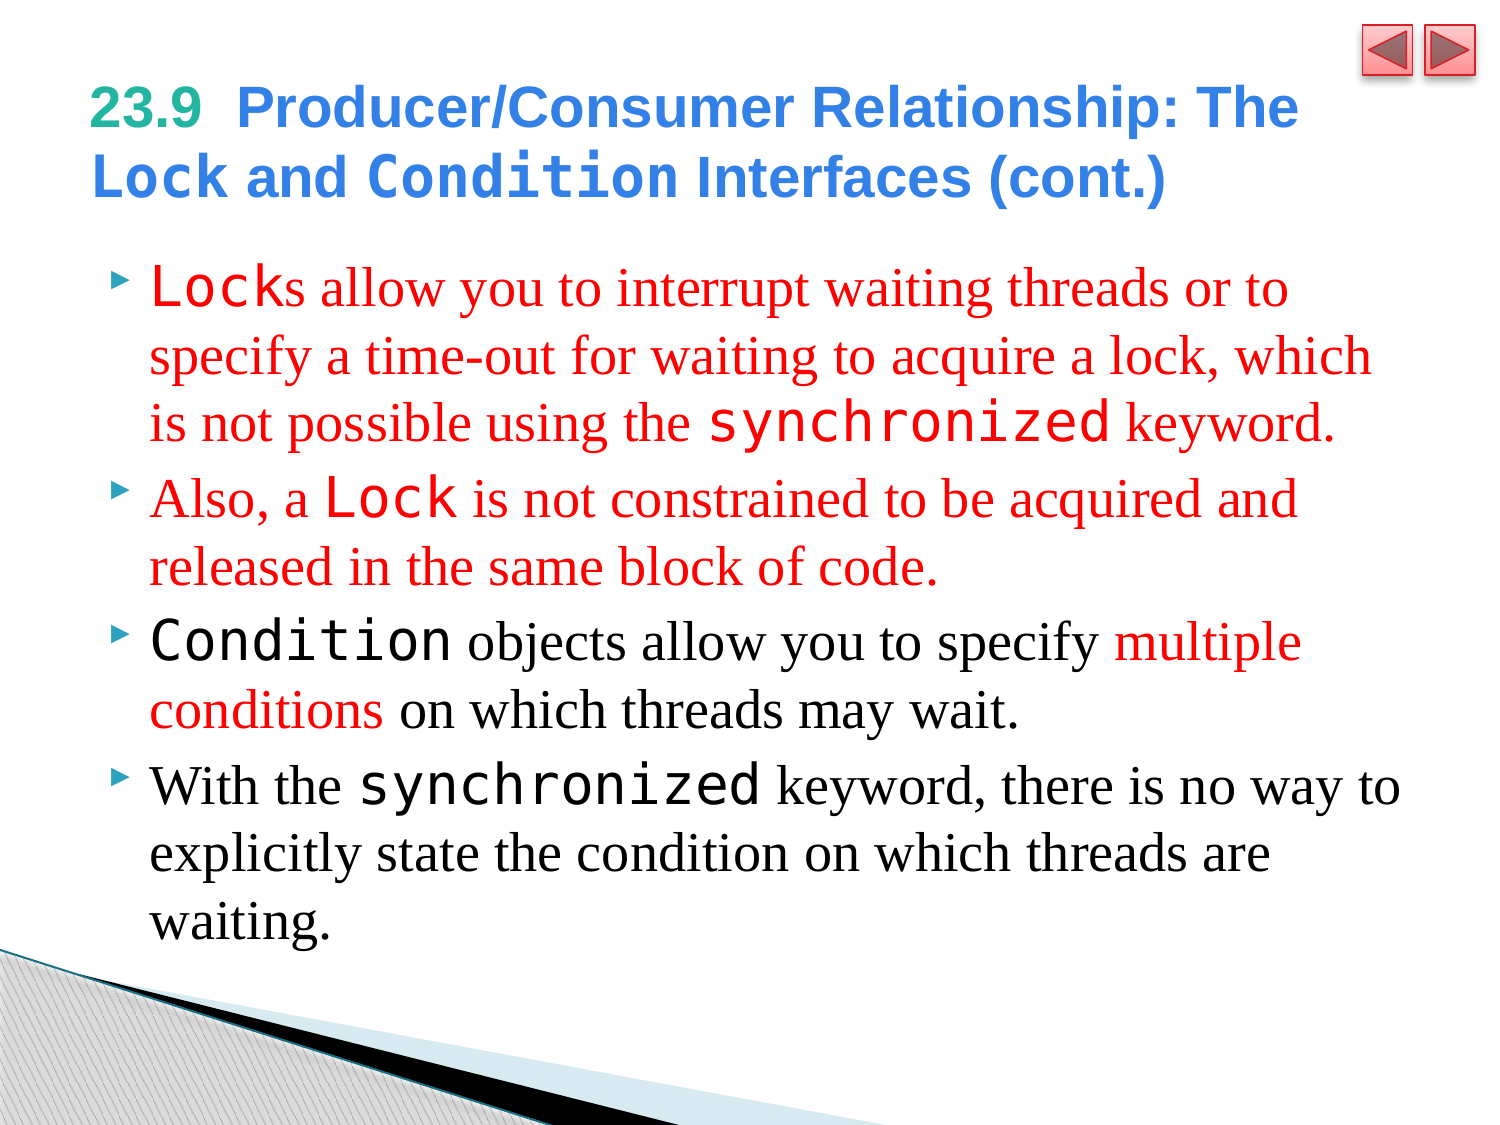

# 23.9  Producer/Consumer Relationship: The Lock and Condition Interfaces (cont.)
Locks allow you to interrupt waiting threads or to specify a time-out for waiting to acquire a lock, which is not possible using the synchronized keyword.
Also, a Lock is not constrained to be acquired and released in the same block of code.
Condition objects allow you to specify multiple conditions on which threads may wait.
With the synchronized keyword, there is no way to explicitly state the condition on which threads are waiting.